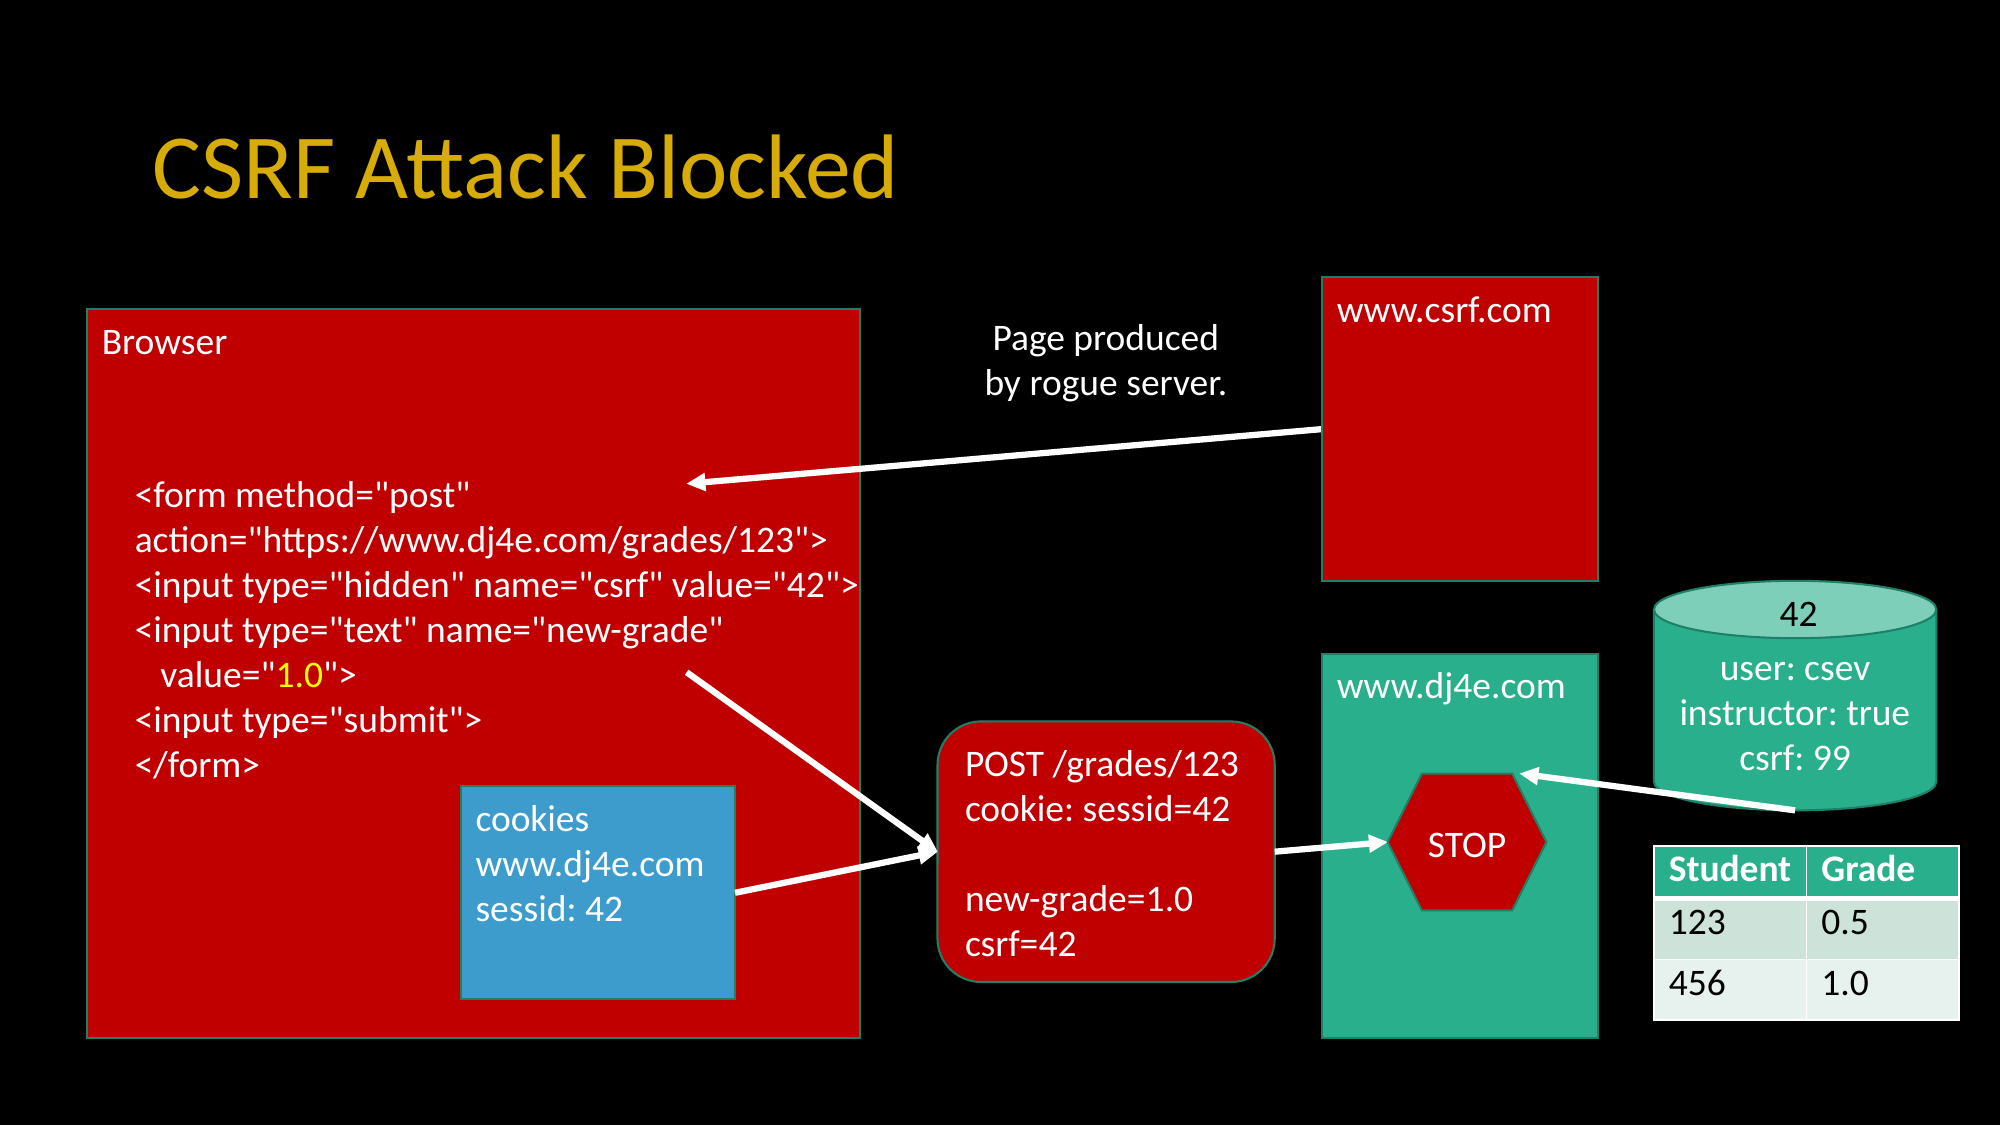

# CSRF Attack Blocked
www.csrf.com
Page produced by rogue server.
Browser
<form method="post"
action="https://www.dj4e.com/grades/123">
<input type="hidden" name="csrf" value="42">
<input type="text" name="new-grade"
   value="1.0">
<input type="submit">
</form>
user: csev
instructor: true
csrf: 99
42
www.dj4e.com
POST /grades/123
cookie: sessid=42

new-grade=1.0
csrf=42
STOP
cookies
www.dj4e.com
sessid: 42
| Student | Grade |
| --- | --- |
| 123 | 0.5 |
| 456 | 1.0 |